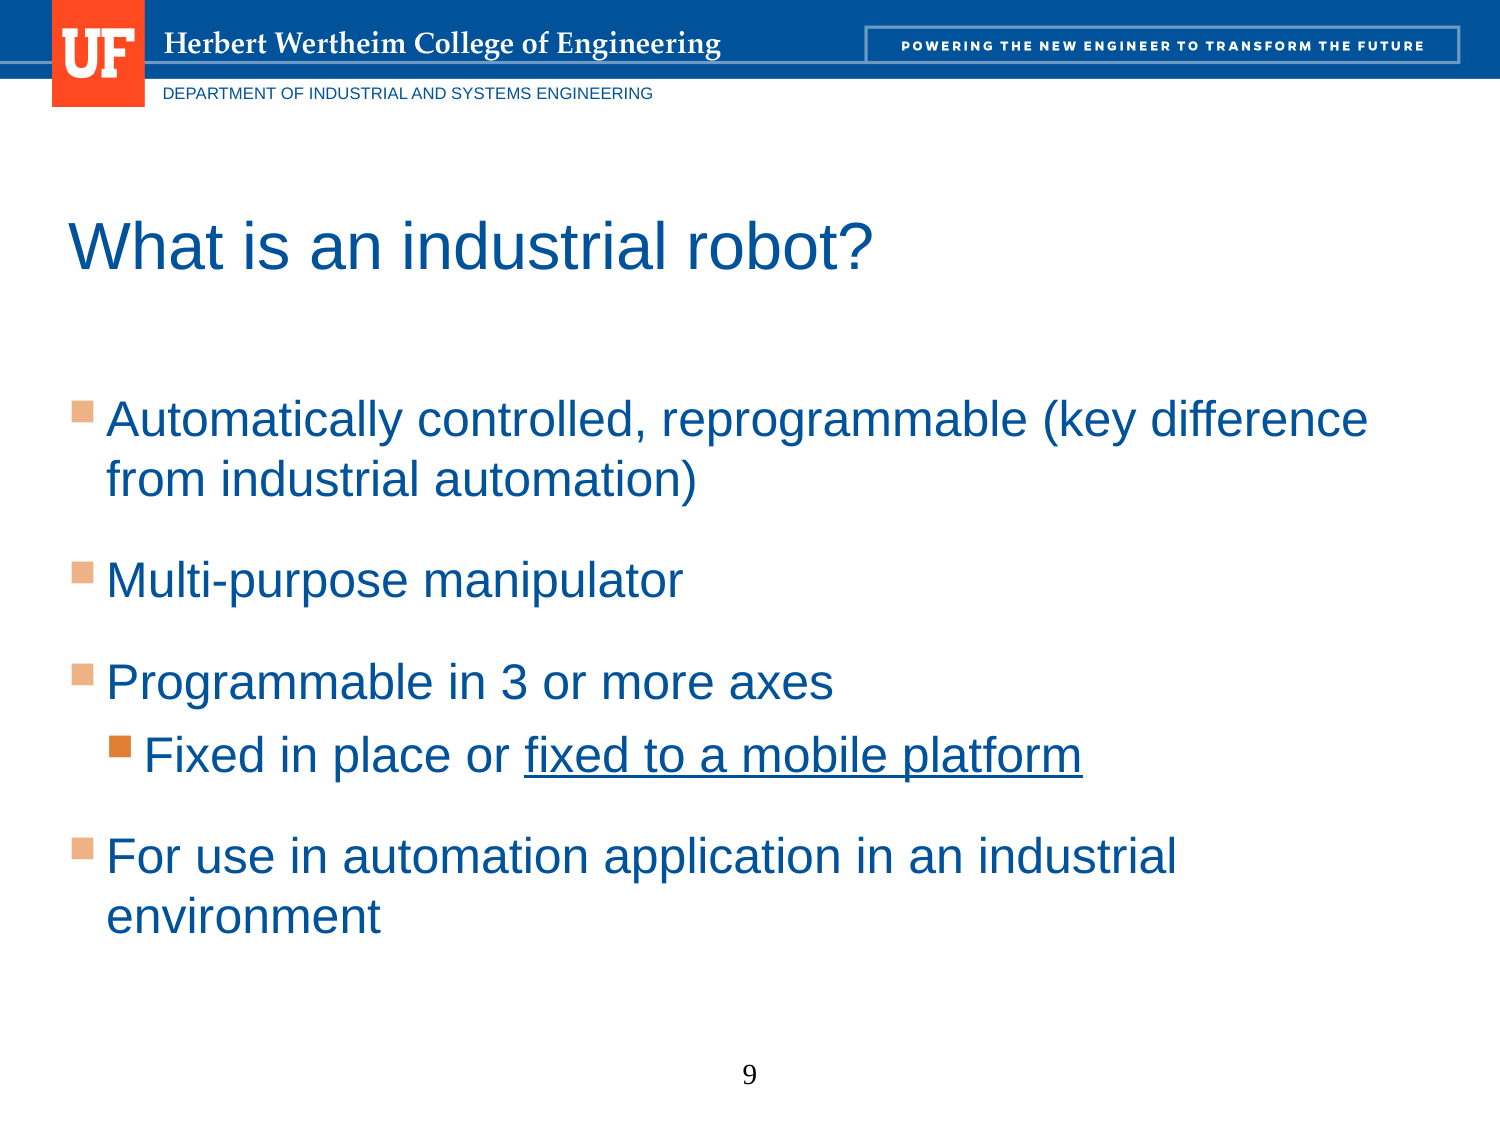

# What is an industrial robot?
Automatically controlled, reprogrammable (key difference from industrial automation)
Multi-purpose manipulator
Programmable in 3 or more axes
Fixed in place or fixed to a mobile platform
For use in automation application in an industrial environment

9